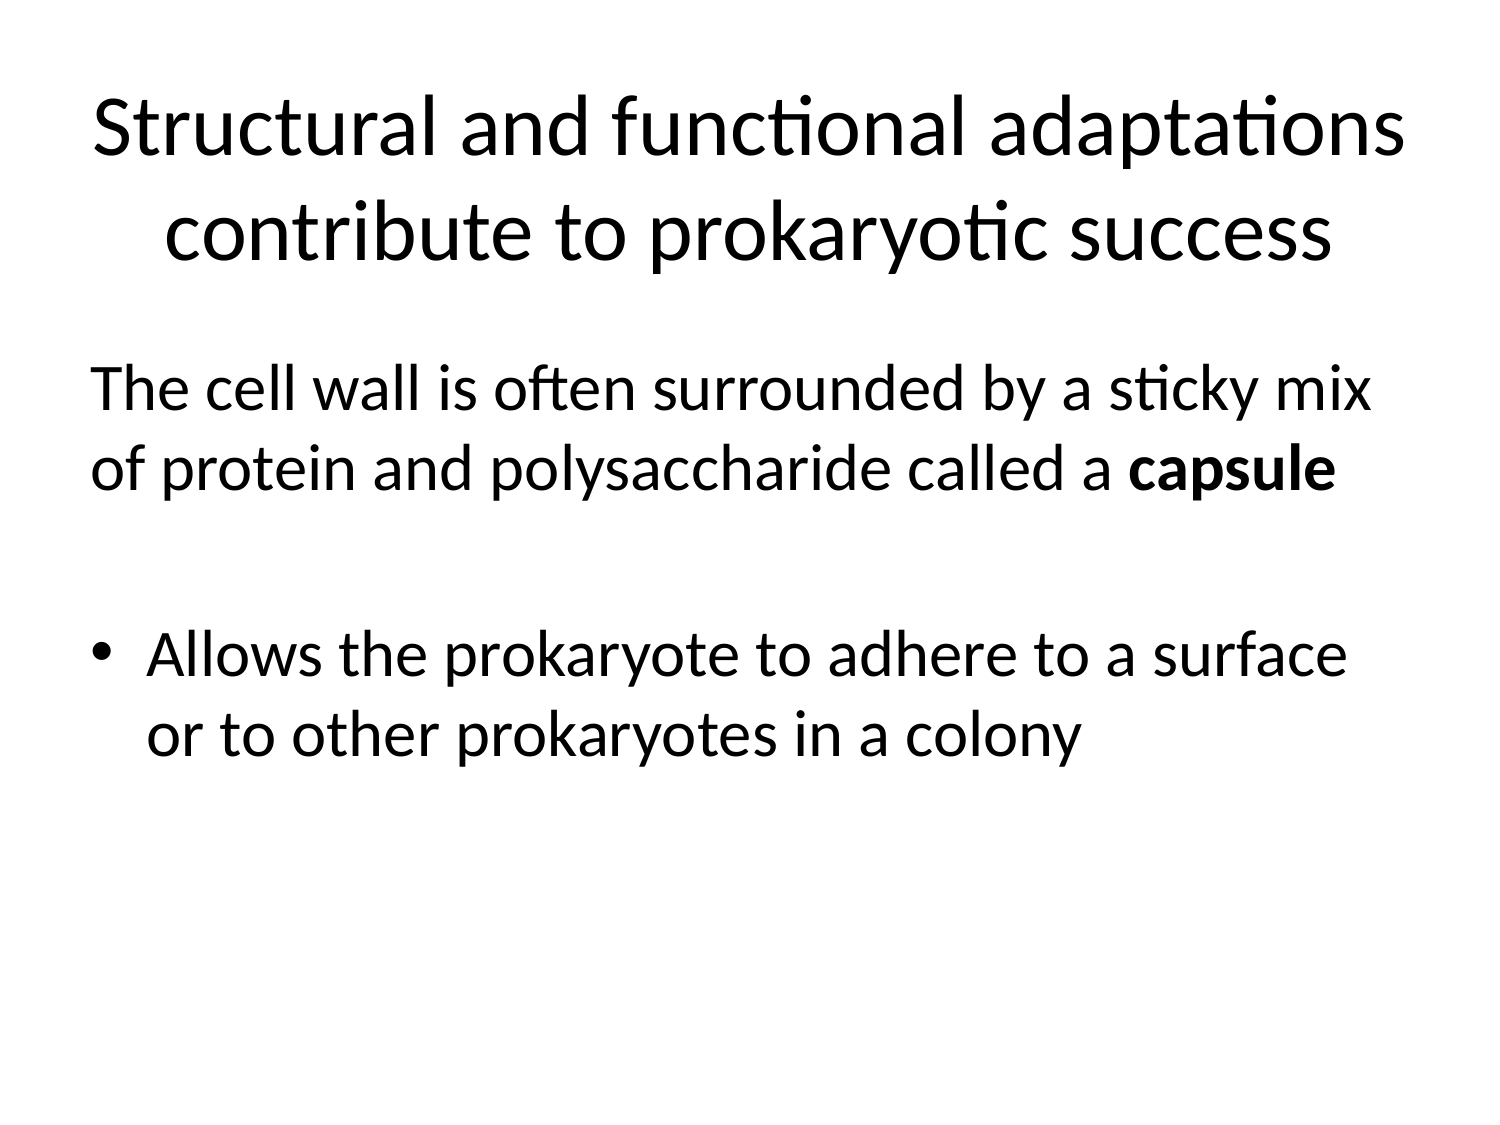

# Structural and functional adaptations contribute to prokaryotic success
The cell wall is often surrounded by a sticky mix of protein and polysaccharide called a capsule

Allows the prokaryote to adhere to a surface or to other prokaryotes in a colony